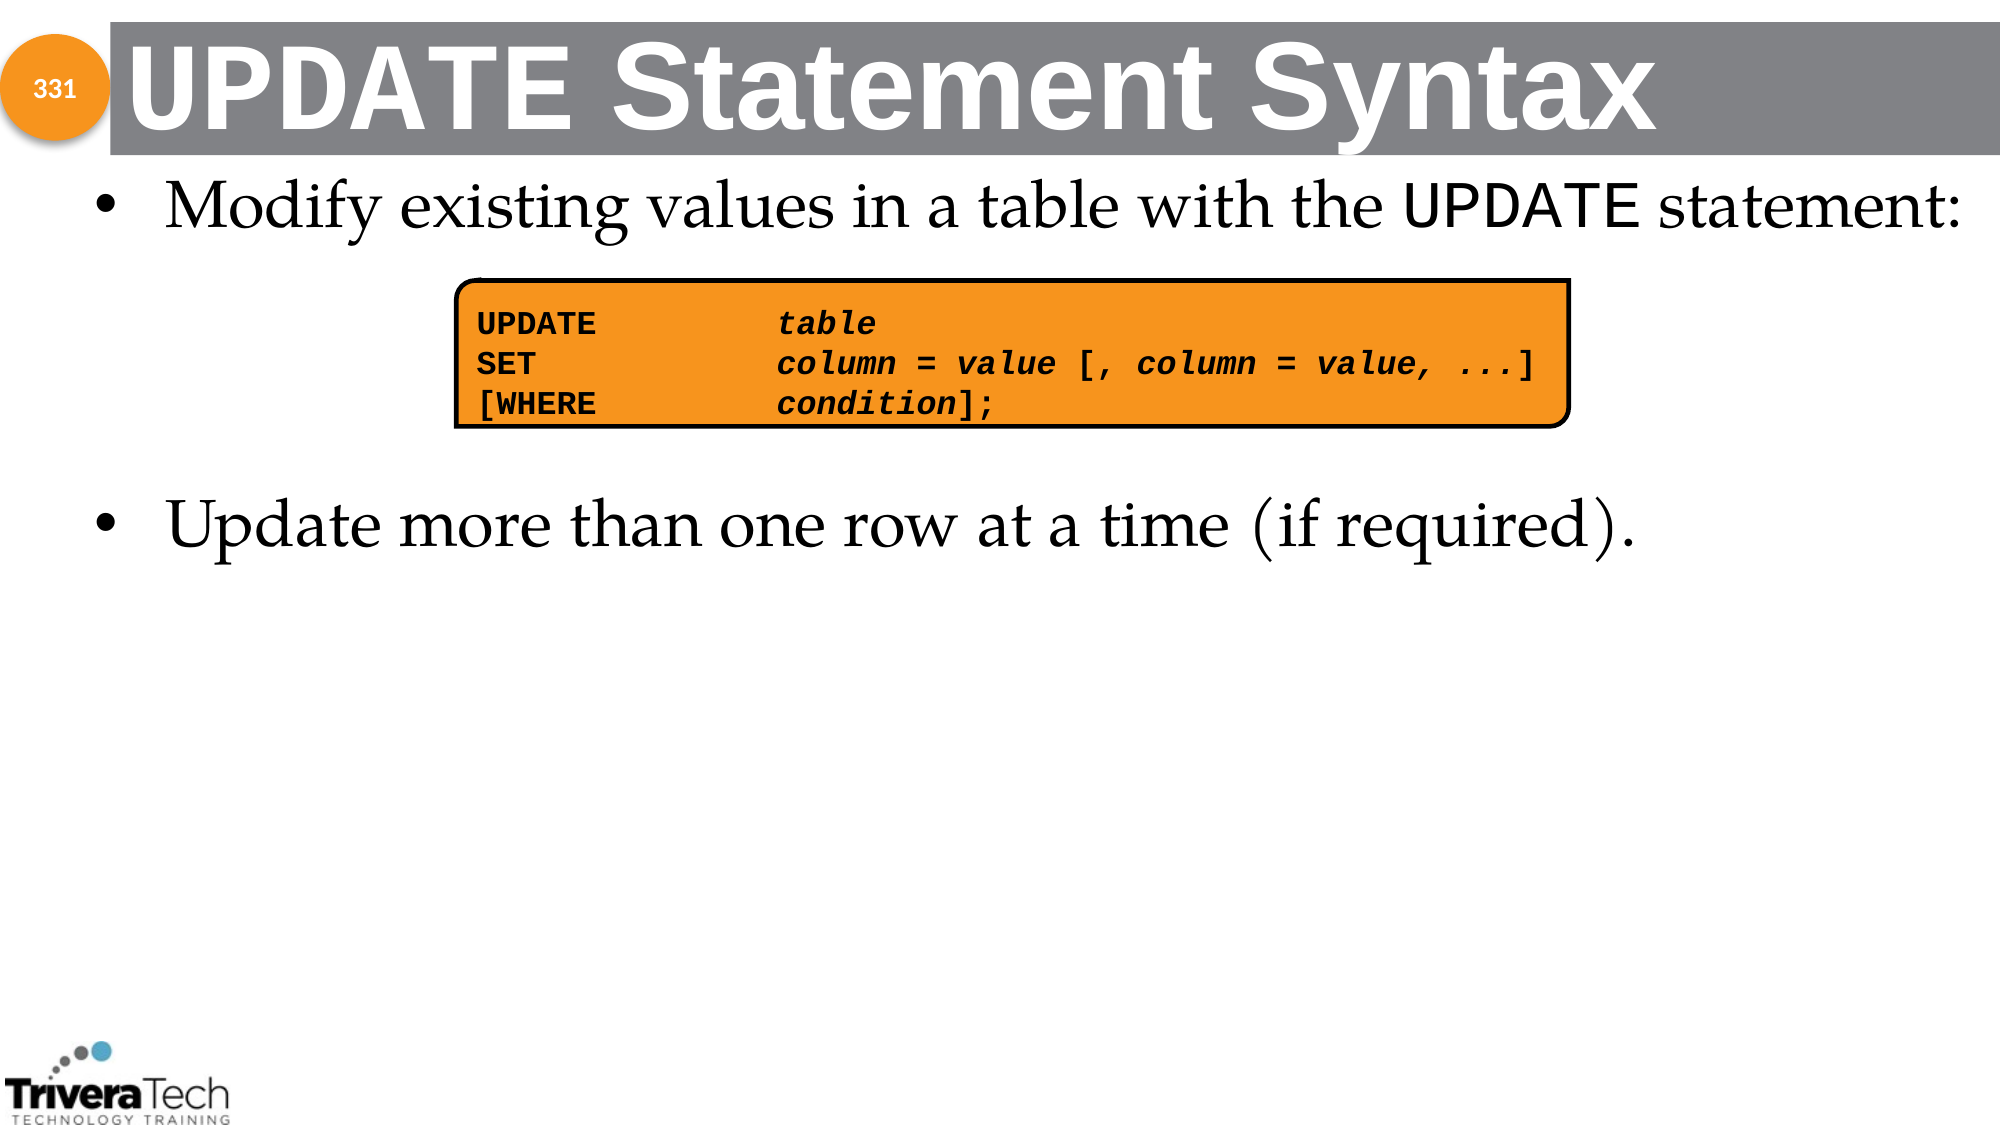

# UPDATE Statement Syntax
331
Modify existing values in a table with the UPDATE statement:

Update more than one row at a time (if required).

UPDATE		table
SET		column = value [, column = value, ...]
[WHERE 		condition];